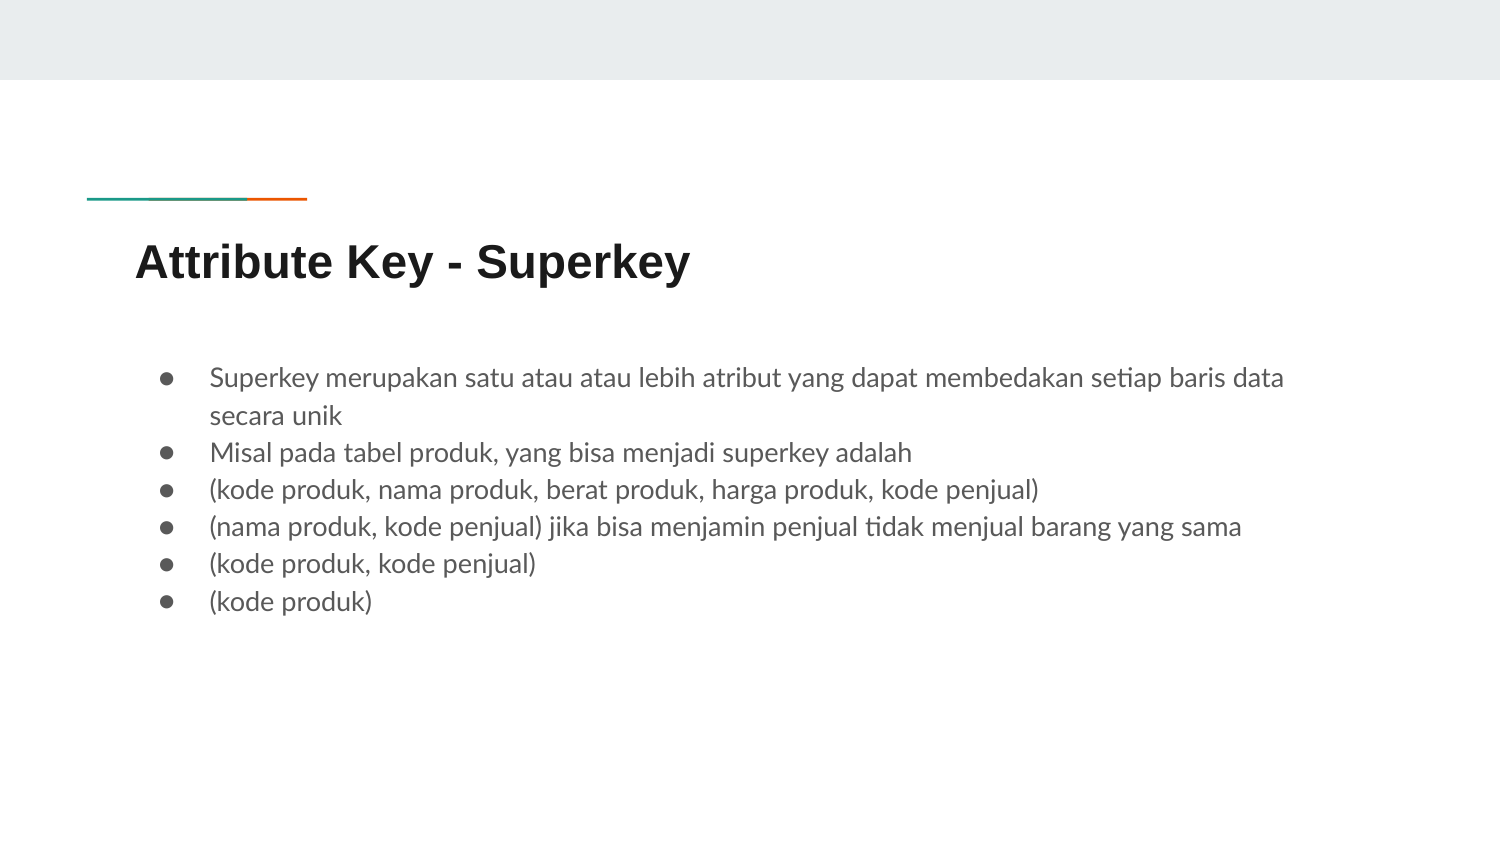

# Attribute Key - Superkey
Superkey merupakan satu atau atau lebih atribut yang dapat membedakan setiap baris data secara unik
Misal pada tabel produk, yang bisa menjadi superkey adalah
(kode produk, nama produk, berat produk, harga produk, kode penjual)
(nama produk, kode penjual) jika bisa menjamin penjual tidak menjual barang yang sama
(kode produk, kode penjual)
(kode produk)